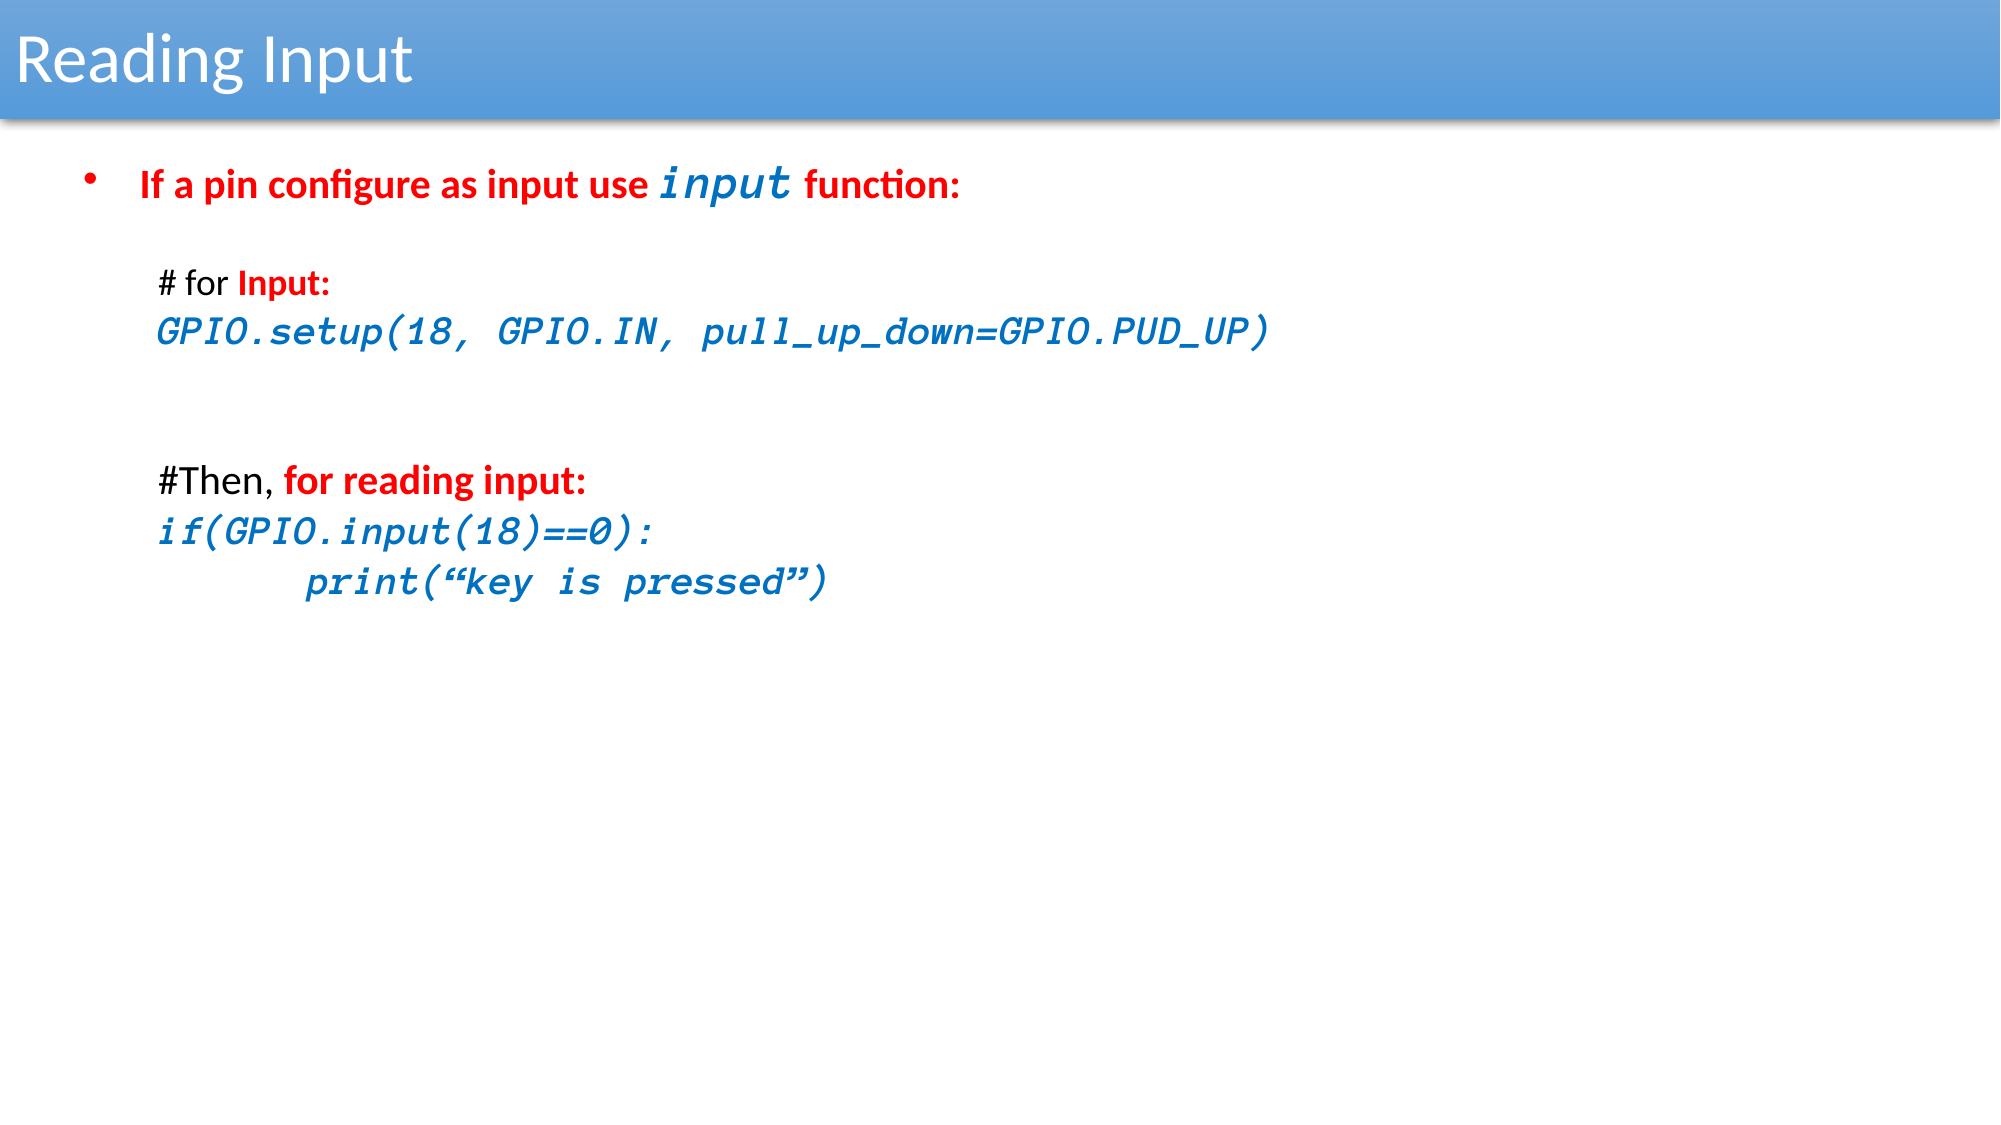

Reading Input
If a pin configure as input use input function:

# for Input:
GPIO.setup(18, GPIO.IN, pull_up_down=GPIO.PUD_UP)

#Then, for reading input:
if(GPIO.input(18)==0):
	print(“key is pressed”)